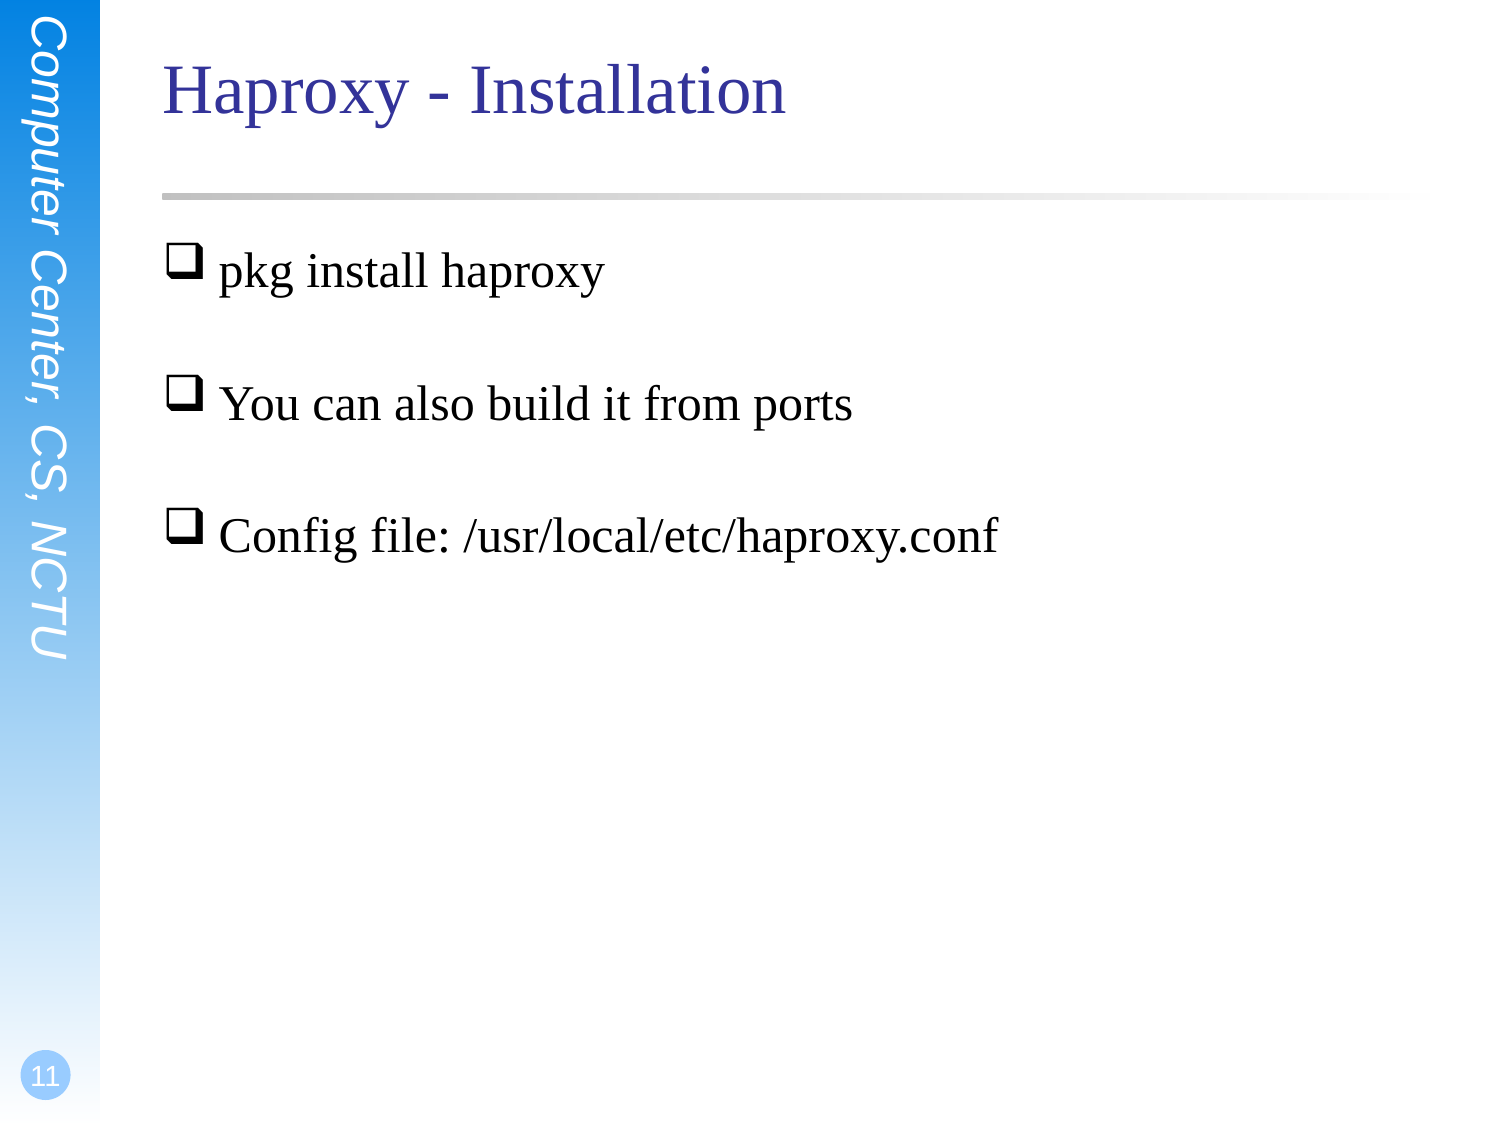

# Haproxy - Installation
pkg install haproxy
You can also build it from ports
Config file: /usr/local/etc/haproxy.conf